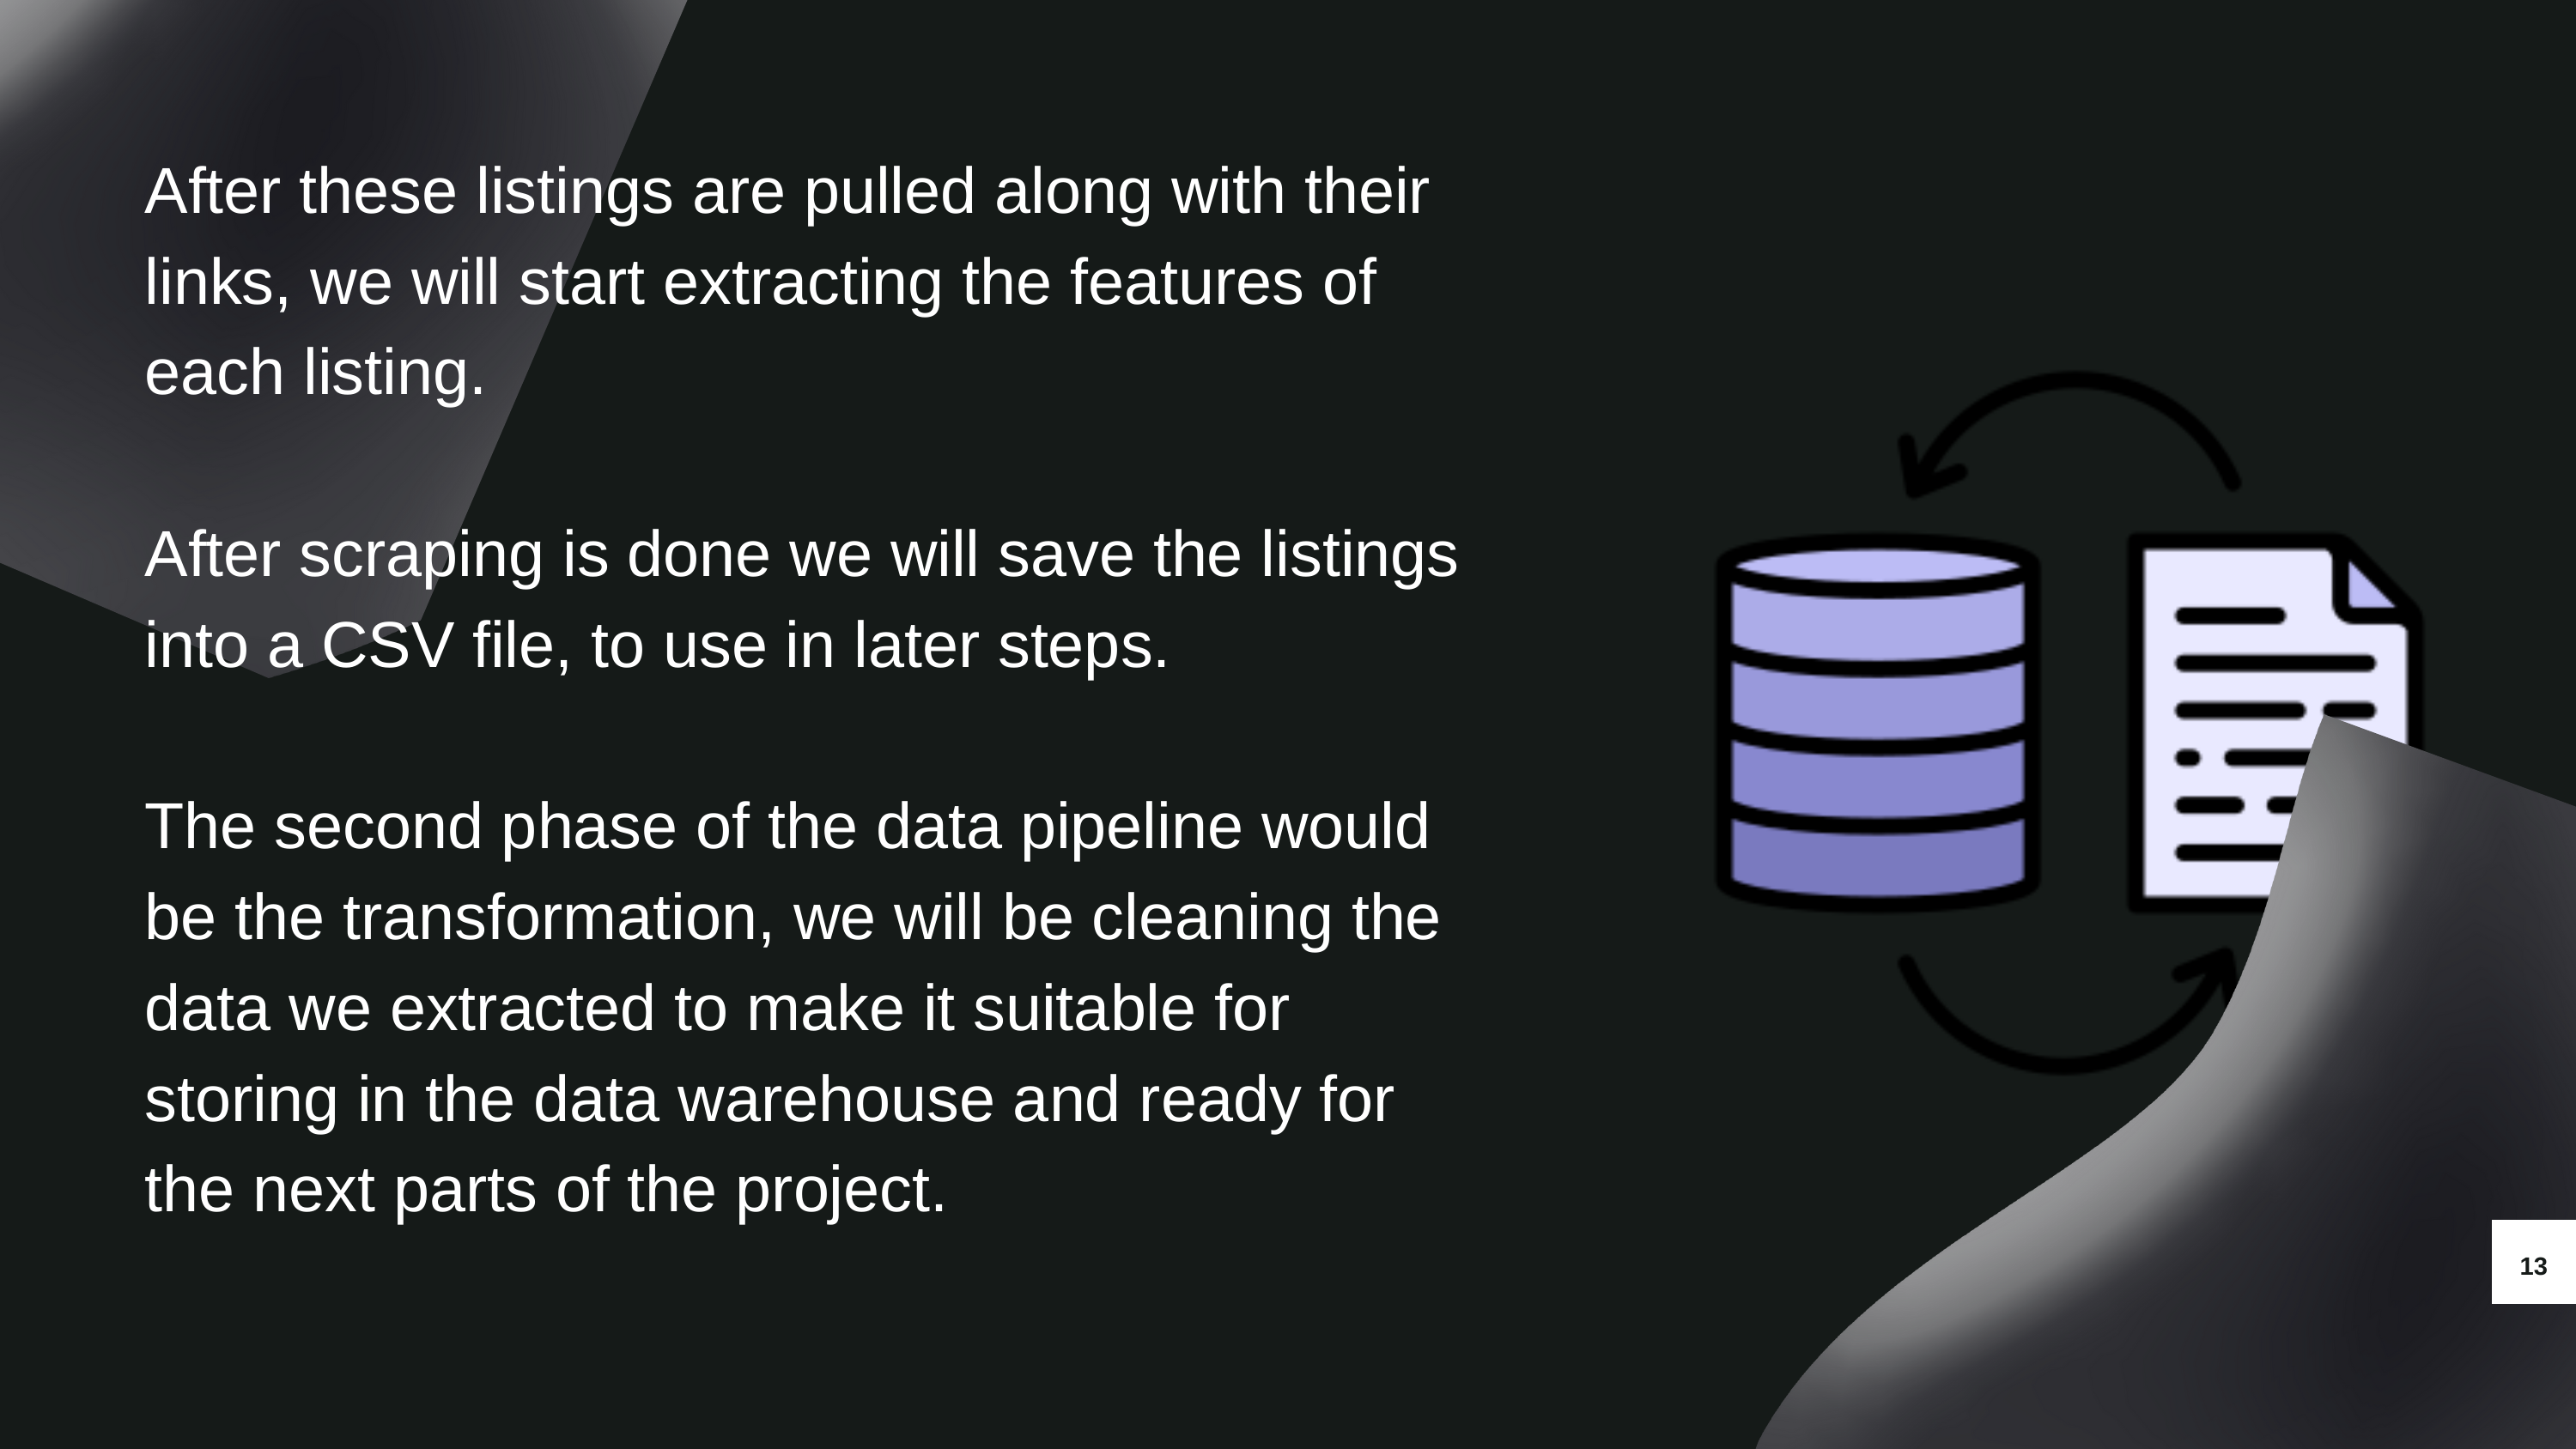

After these listings are pulled along with their links, we will start extracting the features of each listing.

After scraping is done we will save the listings into a CSV file, to use in later steps.

The second phase of the data pipeline would be the transformation, we will be cleaning the data we extracted to make it suitable for storing in the data warehouse and ready for the next parts of the project.

13